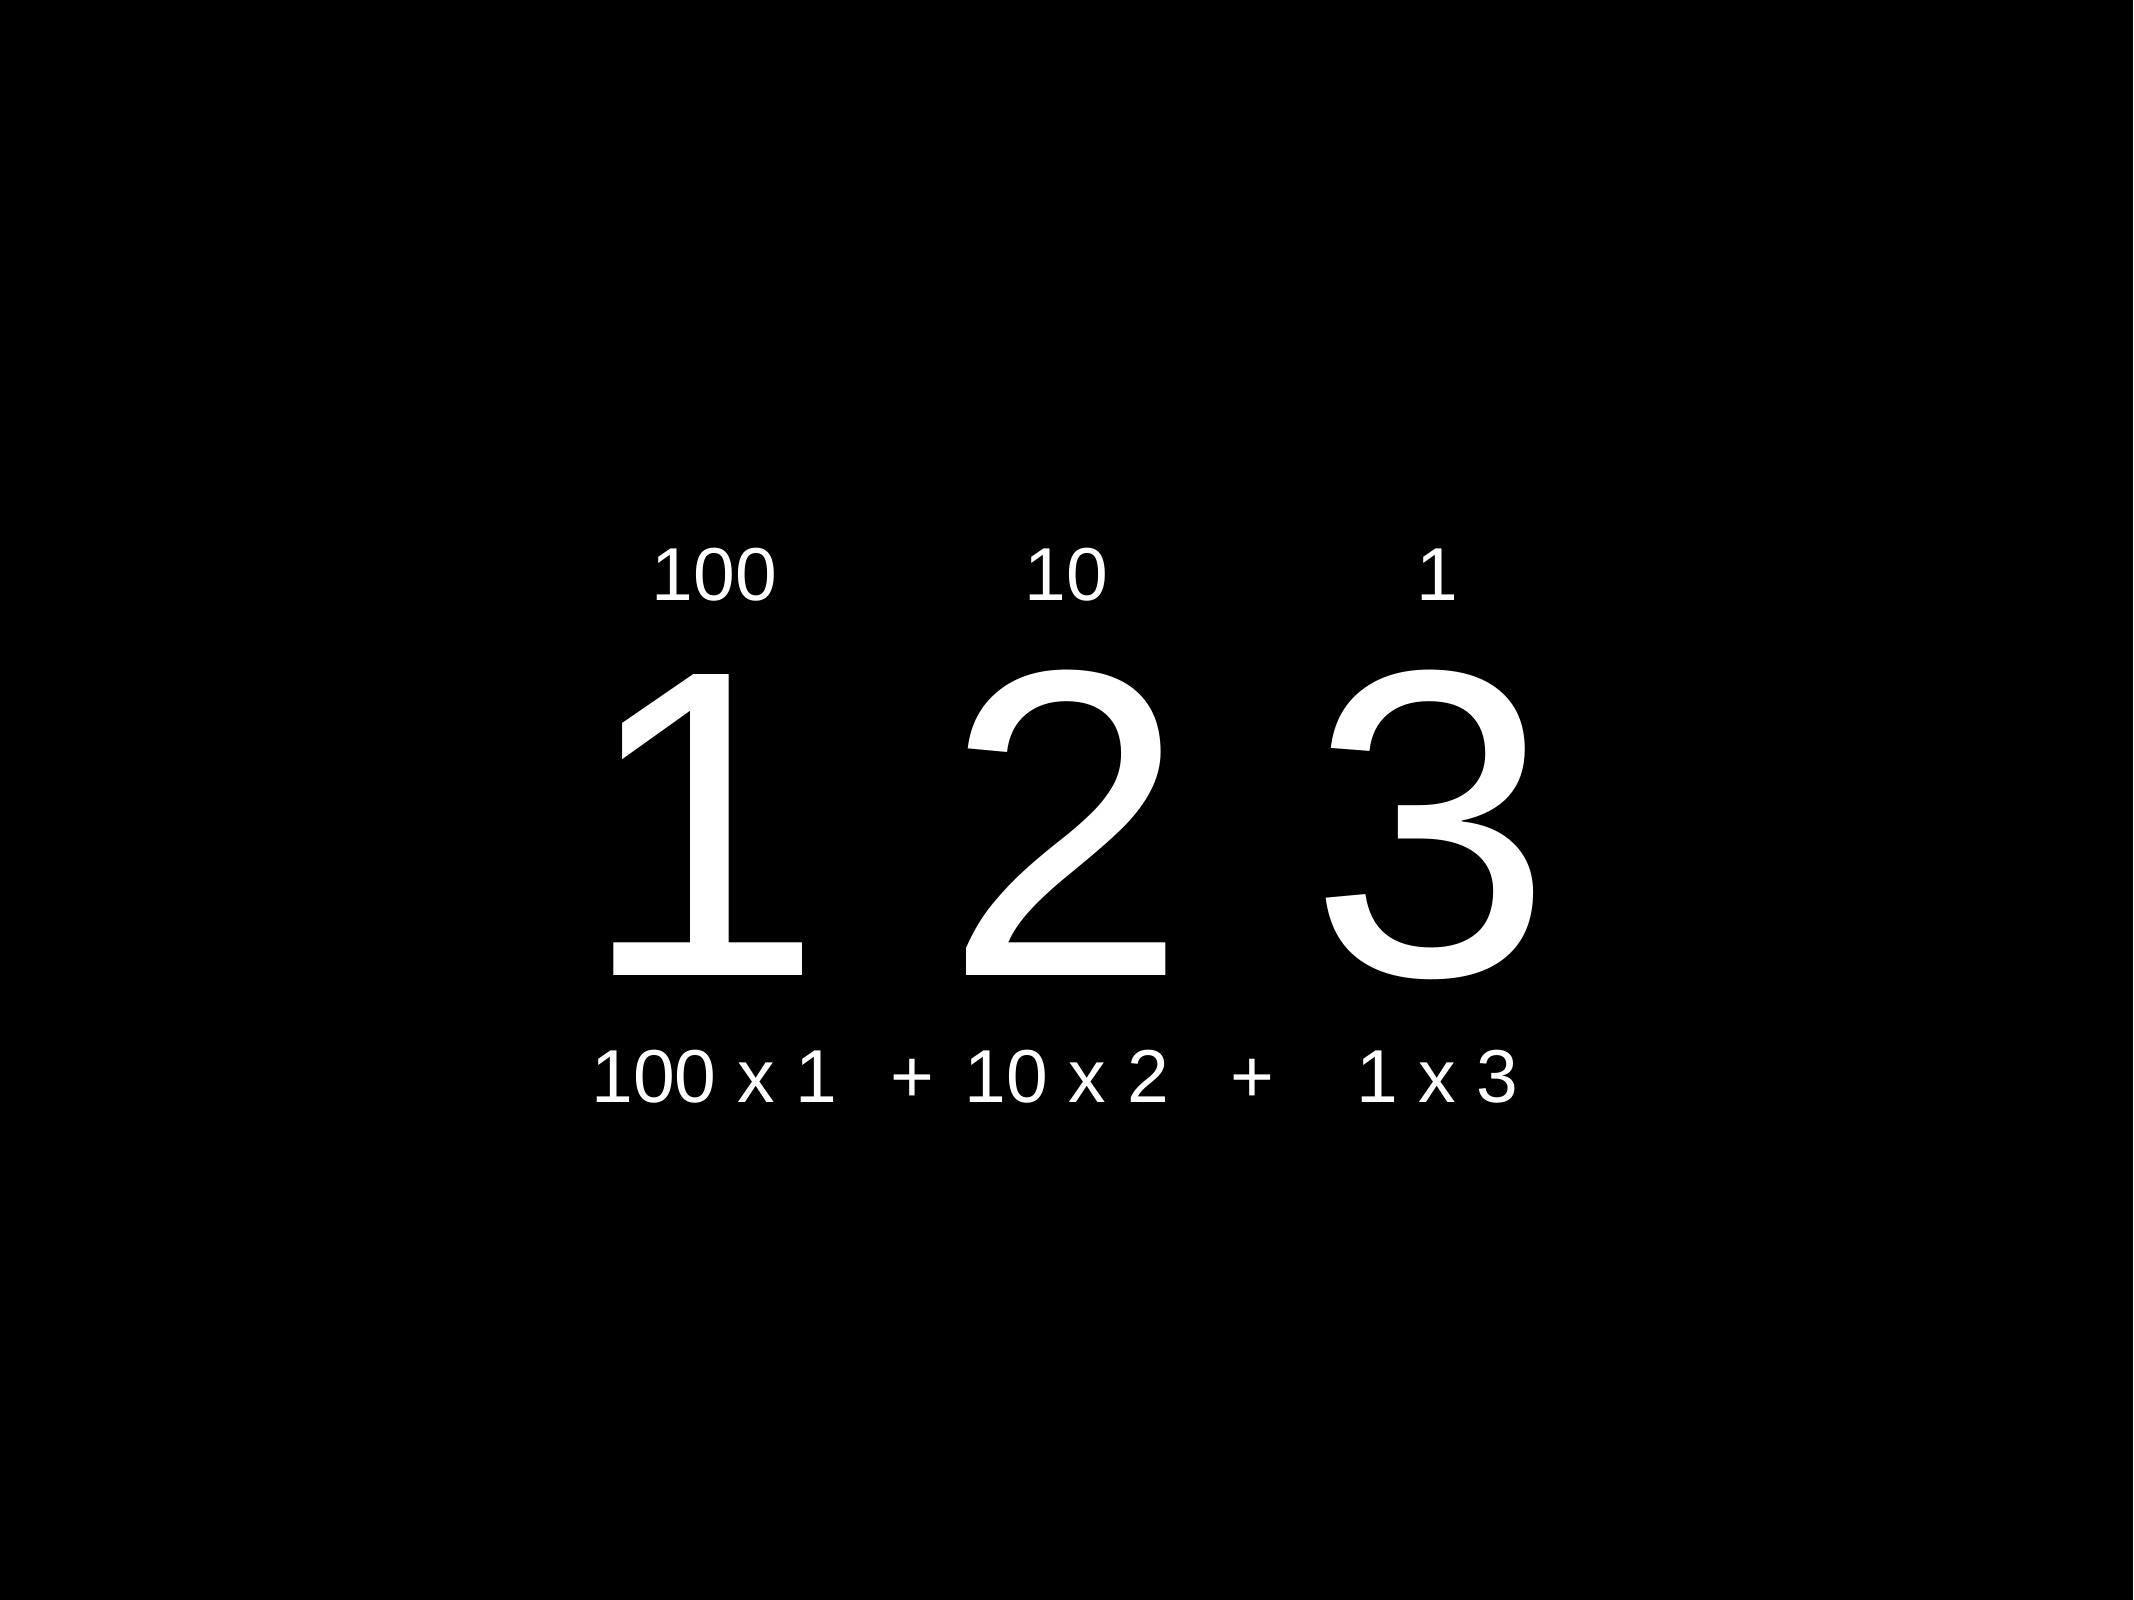

100
10
1
# 1 2 3
100 x 1
+
10 x 2
+
1 x 3